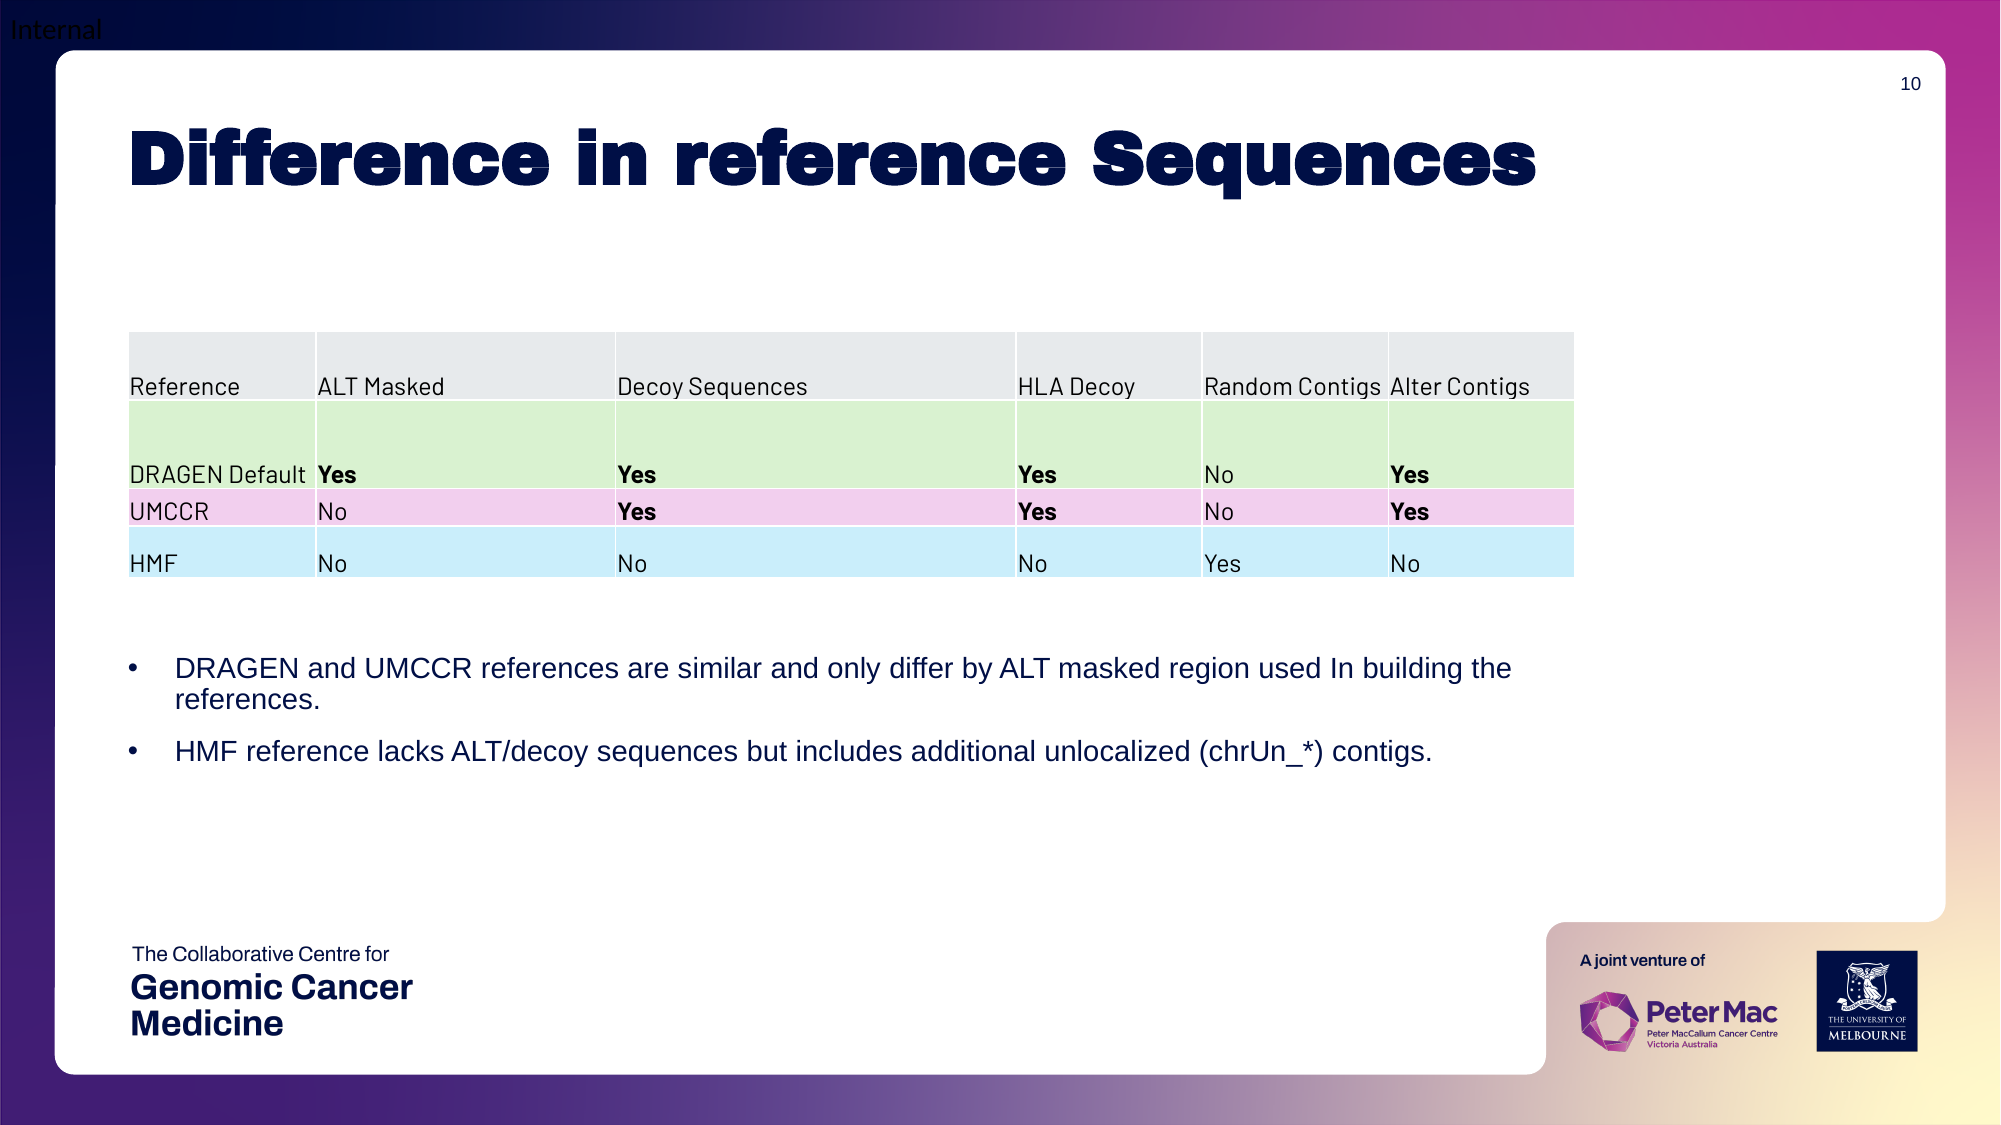

10
# Difference in reference Sequences
| Reference | ALT Masked | Decoy Sequences | HLA Decoy | Random Contigs | Alter Contigs |
| --- | --- | --- | --- | --- | --- |
| DRAGEN Default | Yes | Yes | Yes | No | Yes |
| UMCCR | No | Yes | Yes | No | Yes |
| HMF | No | No | No | Yes | No |
DRAGEN and UMCCR references are similar and only differ by ALT masked region used In building the references.
HMF reference lacks ALT/decoy sequences but includes additional unlocalized (chrUn_*) contigs.